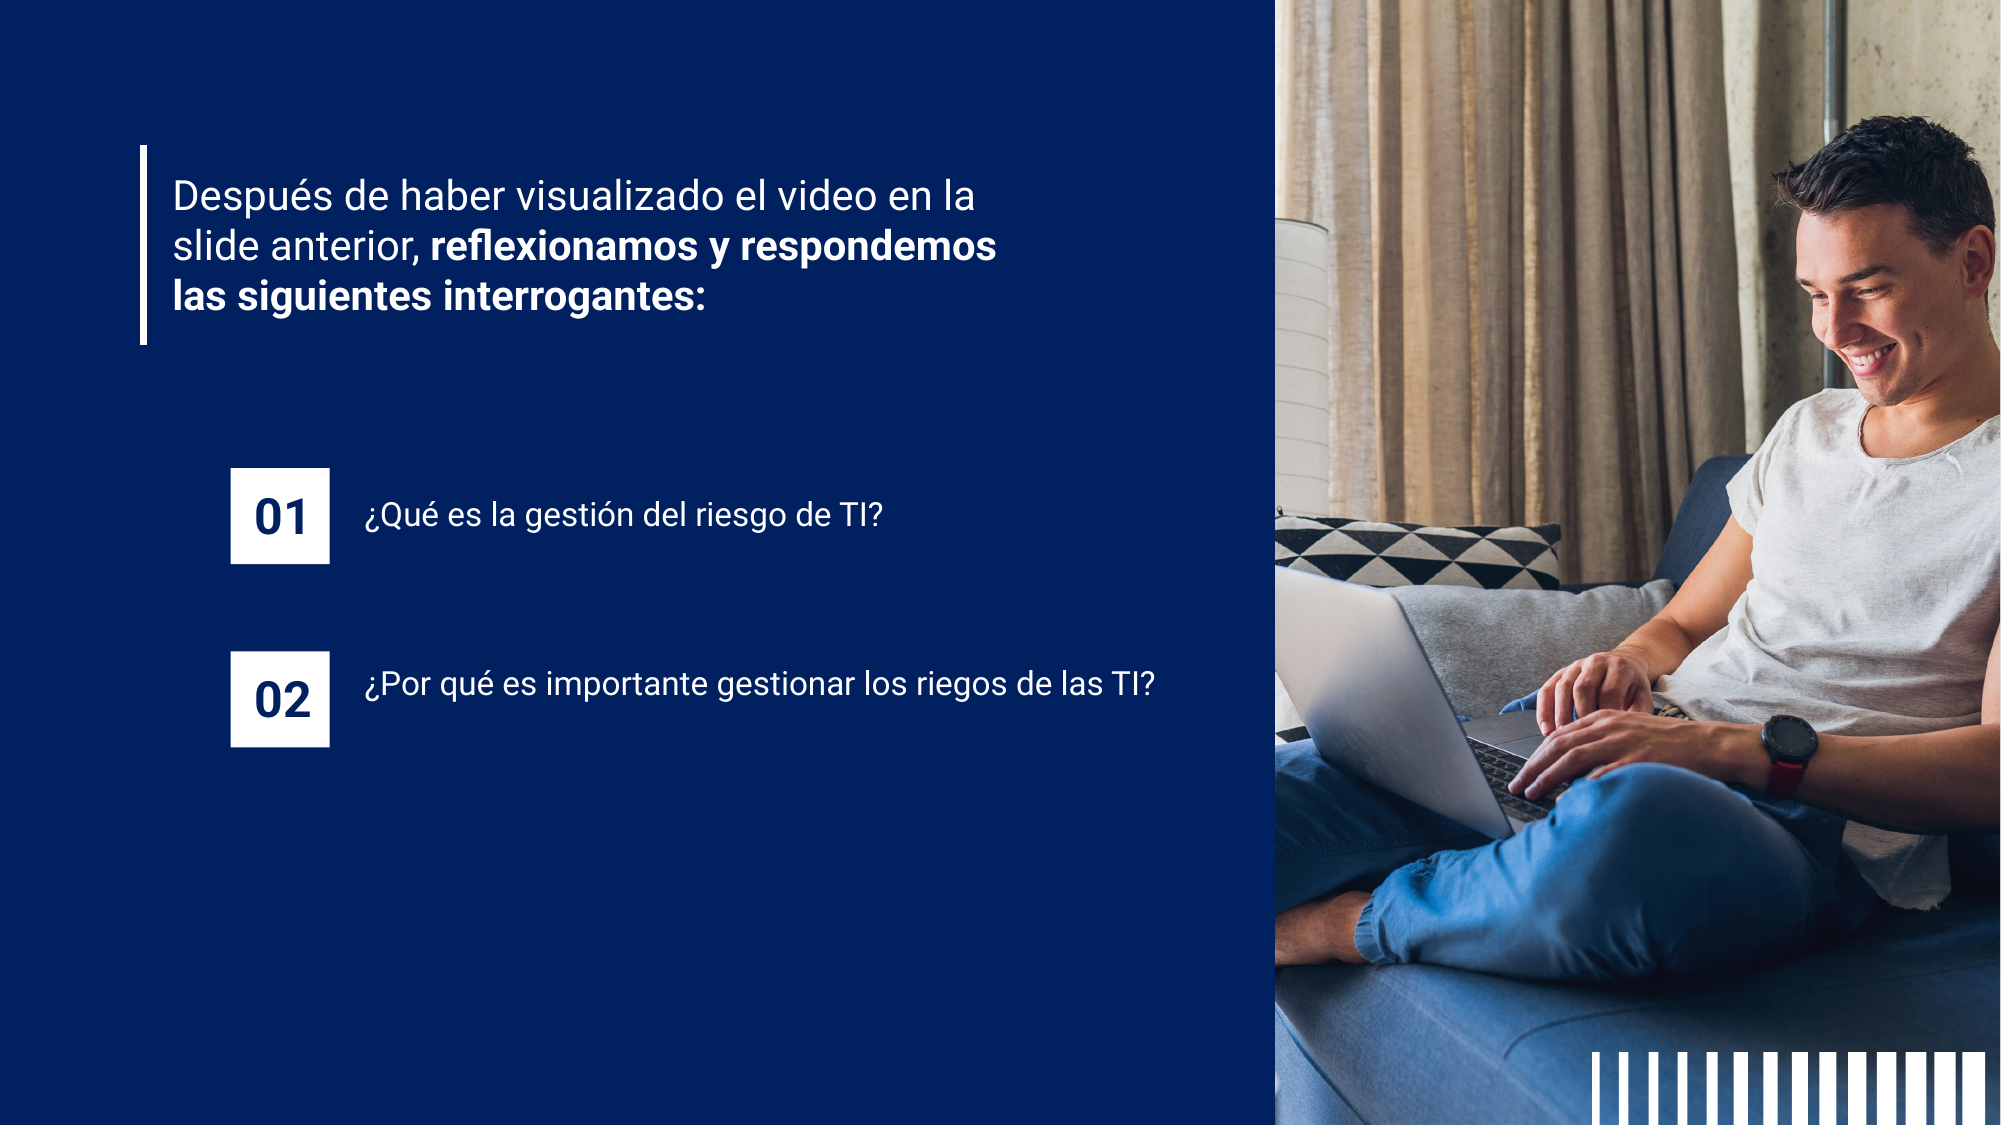

Después de haber visualizado el video en la  slide anterior, reflexionamos y respondemos las siguientes interrogantes:
¿Qué es la gestión del riesgo de TI?

01
¿Por qué es importante gestionar los riegos de las TI?

02